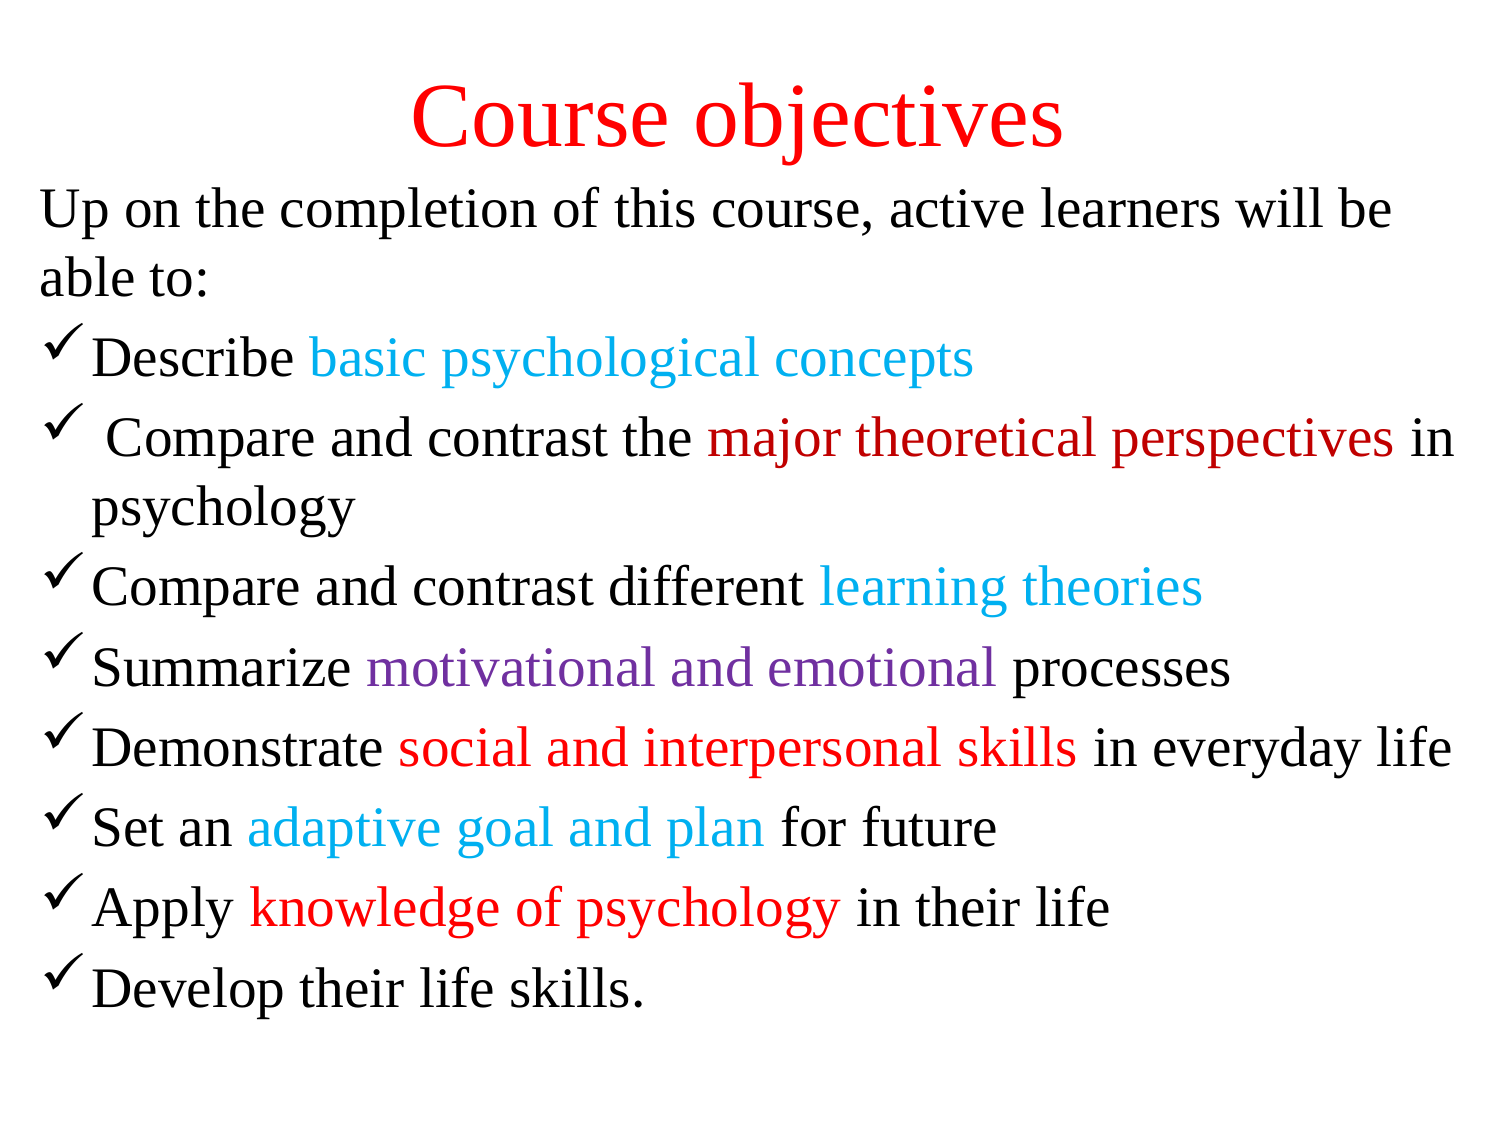

# Course objectives
Up on the completion of this course, active learners will be able to:
Describe basic psychological concepts
 Compare and contrast the major theoretical perspectives in psychology
Compare and contrast different learning theories
Summarize motivational and emotional processes
Demonstrate social and interpersonal skills in everyday life
Set an adaptive goal and plan for future
Apply knowledge of psychology in their life
Develop their life skills.